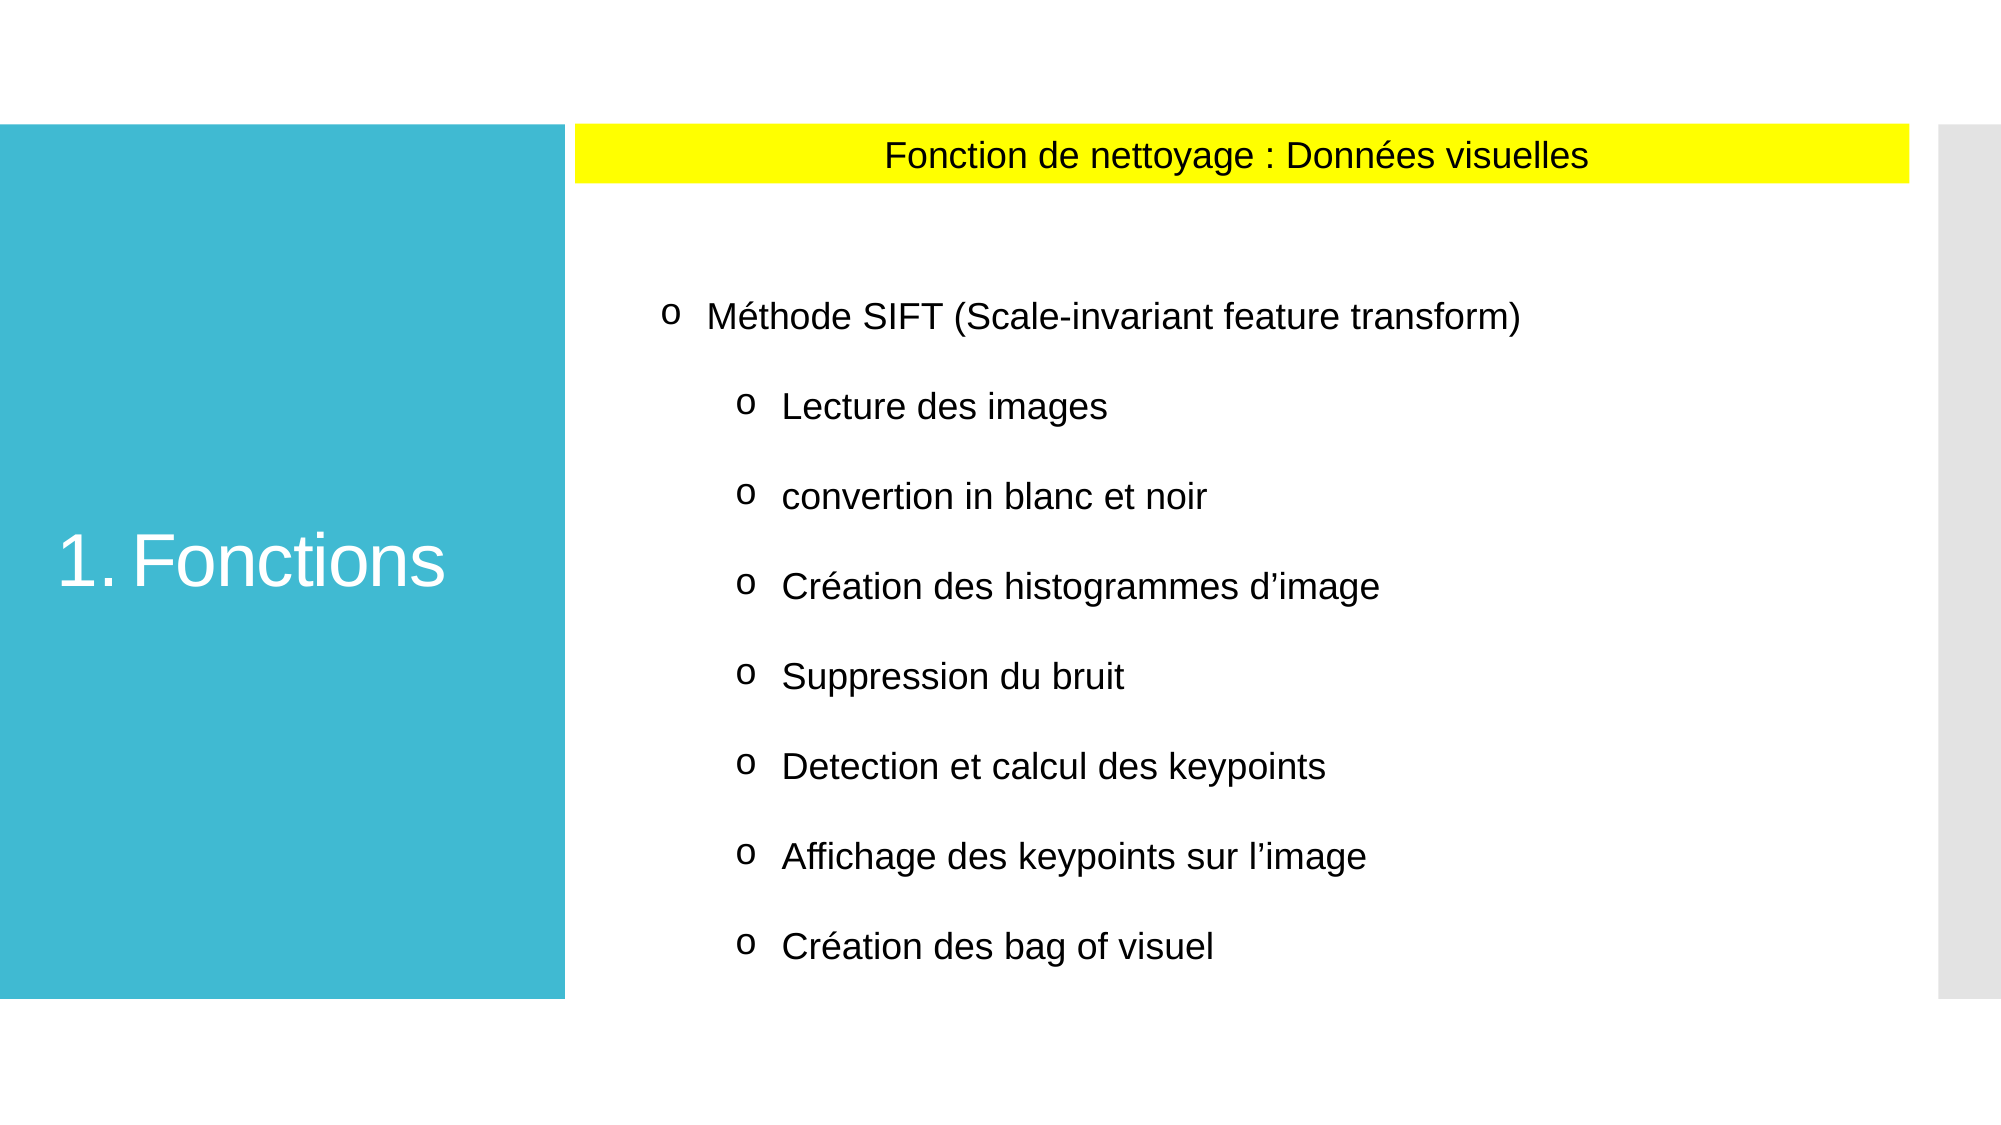

Fonction de nettoyage : Données visuelles
# Fonctions
Méthode SIFT (Scale-invariant feature transform)
Lecture des images
convertion in blanc et noir
Création des histogrammes d’image
Suppression du bruit
Detection et calcul des keypoints
Affichage des keypoints sur l’image
Création des bag of visuel